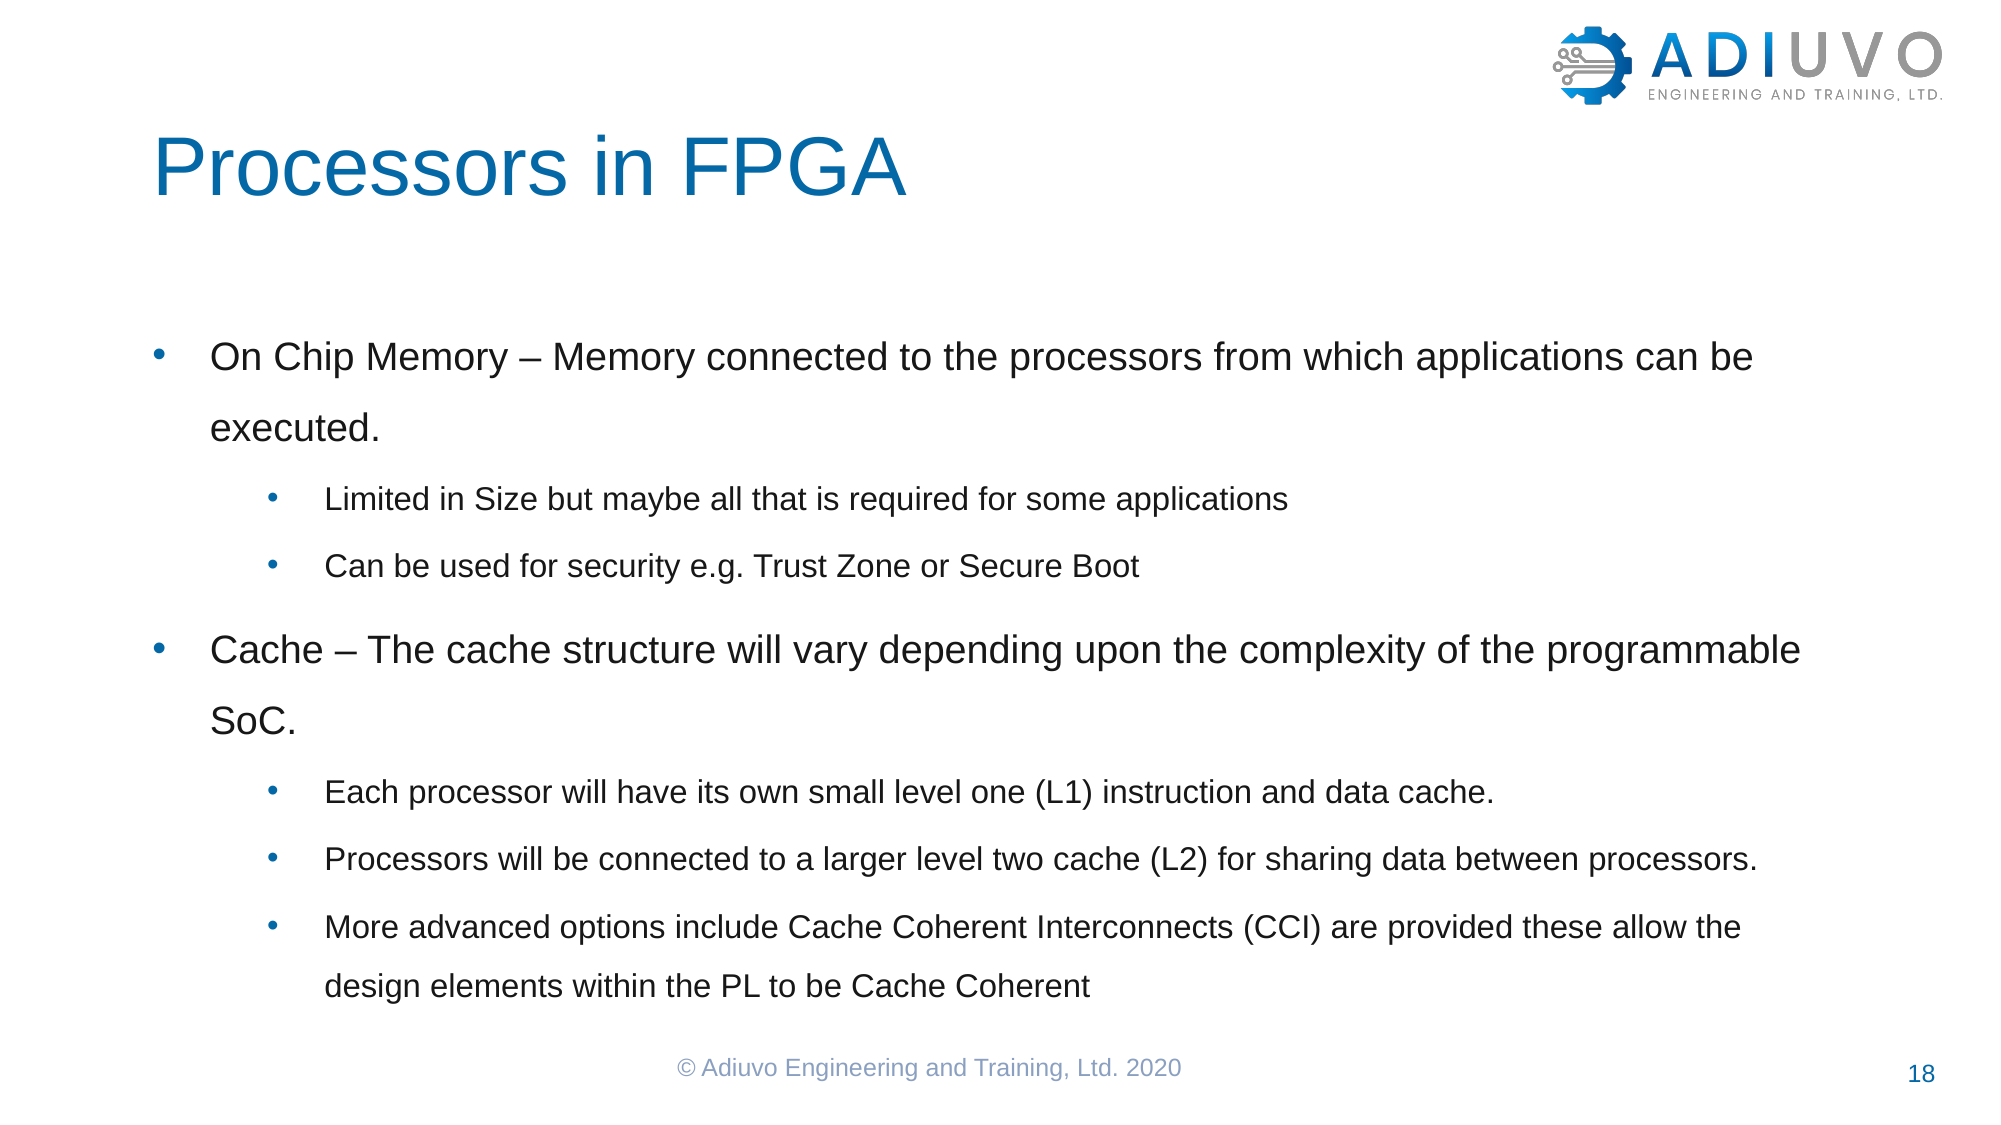

# Processors in FPGA
On Chip Memory – Memory connected to the processors from which applications can be executed.
Limited in Size but maybe all that is required for some applications
Can be used for security e.g. Trust Zone or Secure Boot
Cache – The cache structure will vary depending upon the complexity of the programmable SoC.
Each processor will have its own small level one (L1) instruction and data cache.
Processors will be connected to a larger level two cache (L2) for sharing data between processors.
More advanced options include Cache Coherent Interconnects (CCI) are provided these allow the design elements within the PL to be Cache Coherent

© Adiuvo Engineering and Training, Ltd. 2020
18